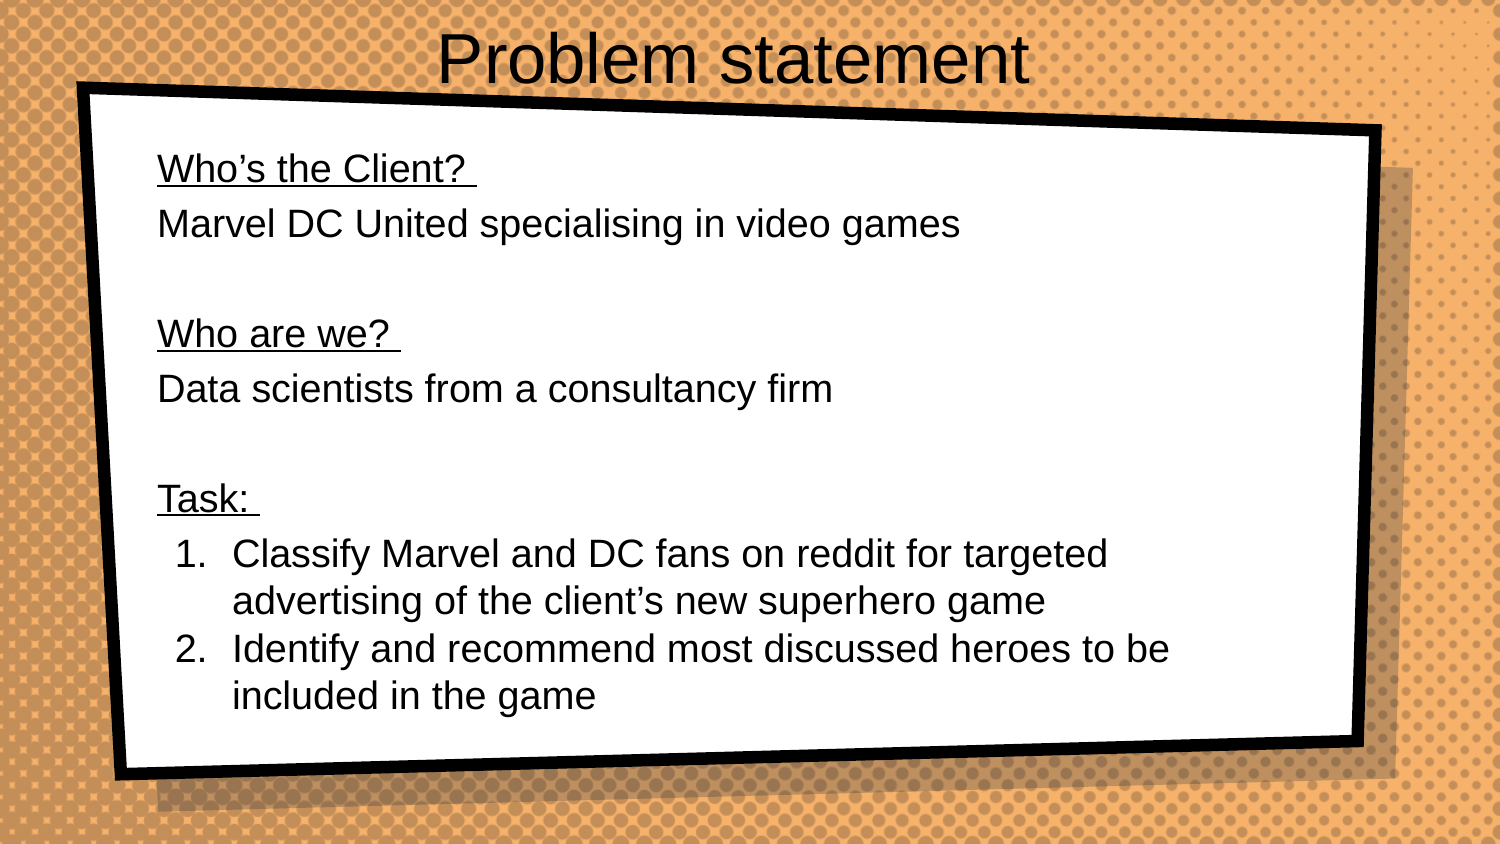

Problem statement
Who’s the Client?
Marvel DC United specialising in video games

Who are we?
Data scientists from a consultancy firm

Task:
Classify Marvel and DC fans on reddit for targeted advertising of the client’s new superhero game
Identify and recommend most discussed heroes to be included in the game